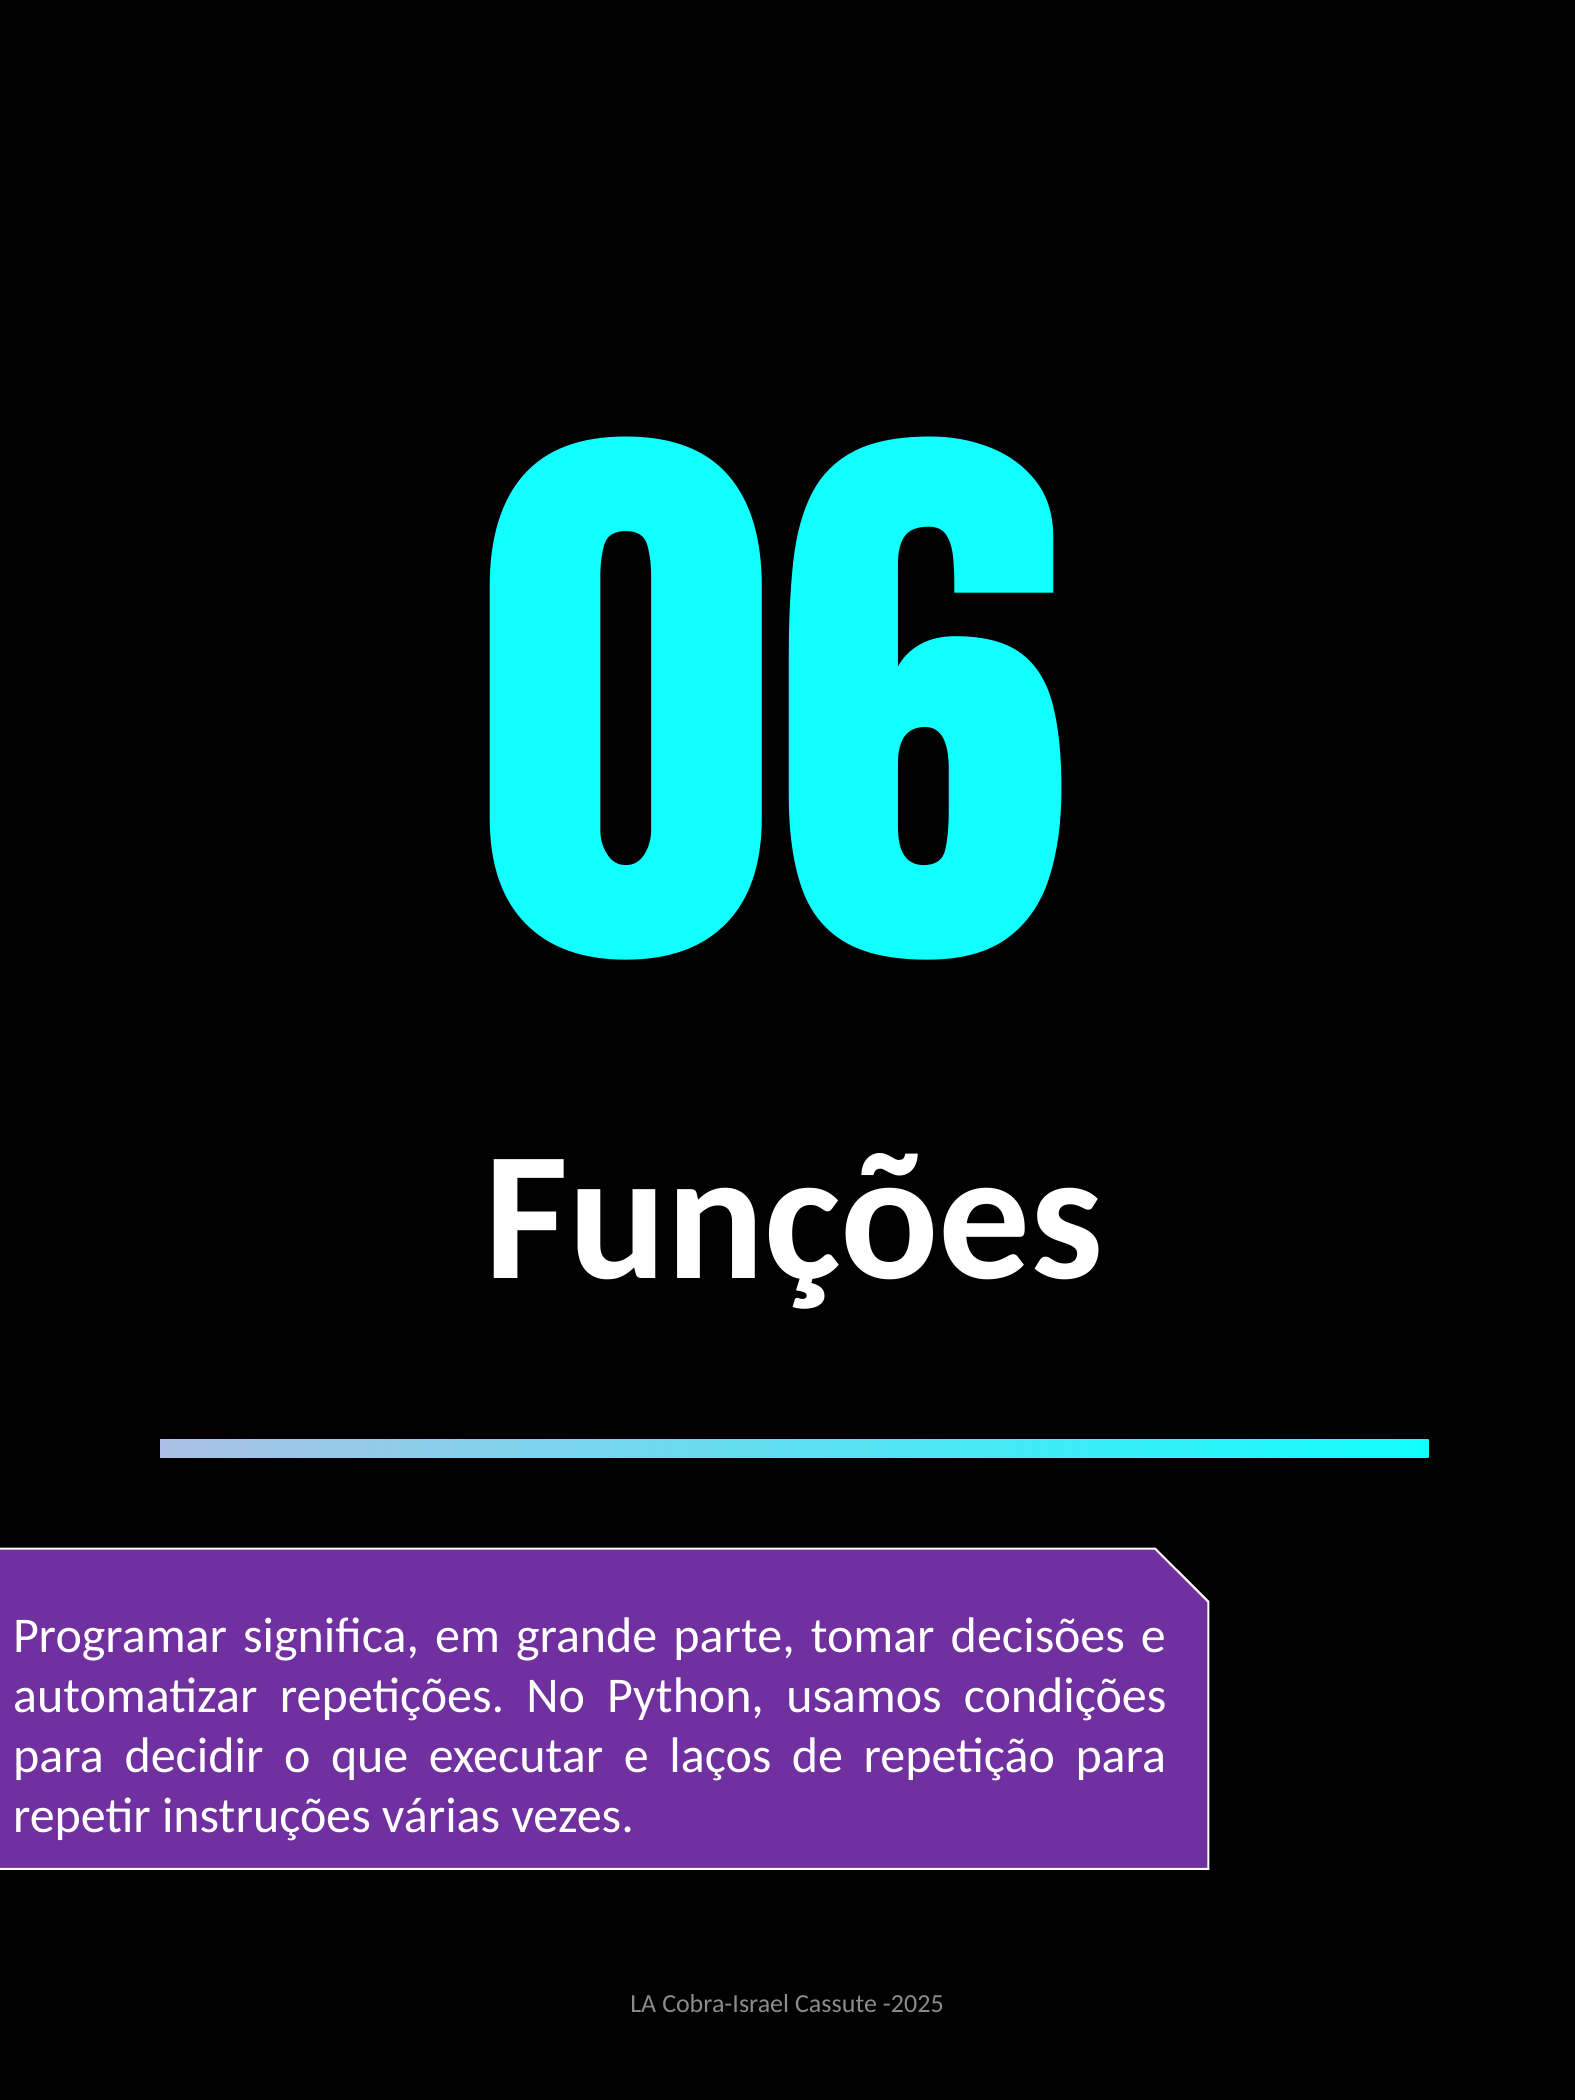

06
Funções

Programar significa, em grande parte, tomar decisões e automatizar repetições. No Python, usamos condições para decidir o que executar e laços de repetição para repetir instruções várias vezes.
LA Cobra-Israel Cassute -2025
24